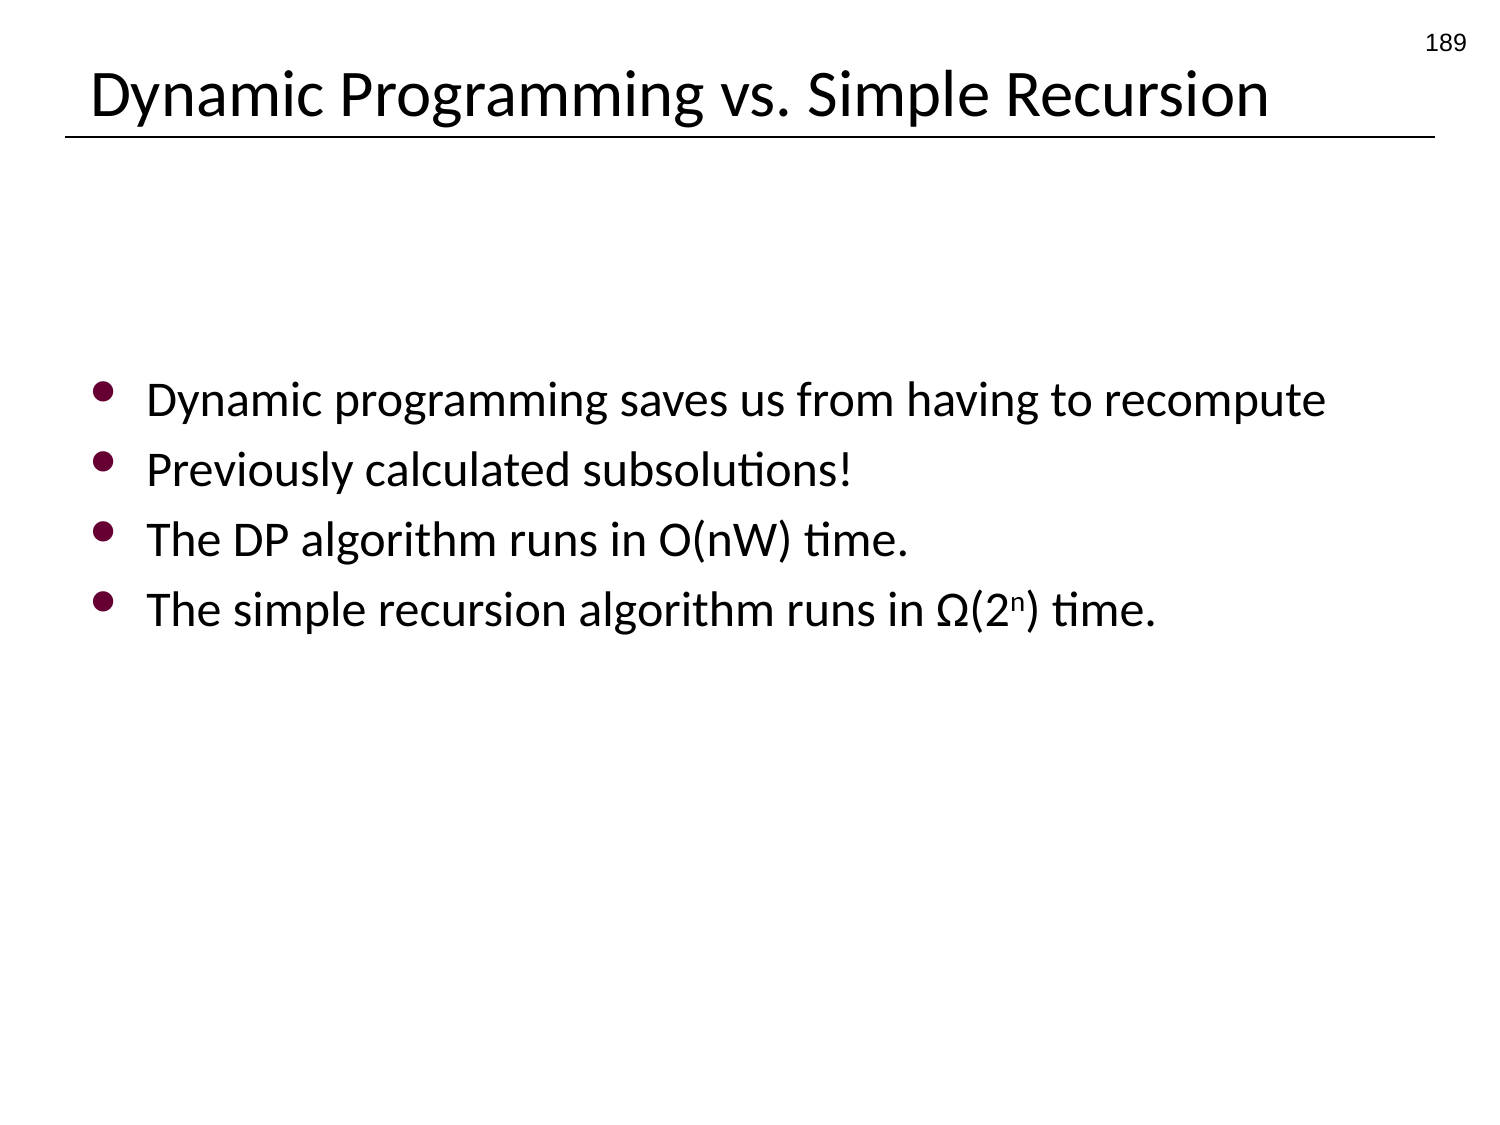

189
# Dynamic Programming vs. Simple Recursion

Dynamic programming saves us from having to recompute
Previously calculated subsolutions!
The DP algorithm runs in O(nW) time.
The simple recursion algorithm runs in Ω(2n) time.